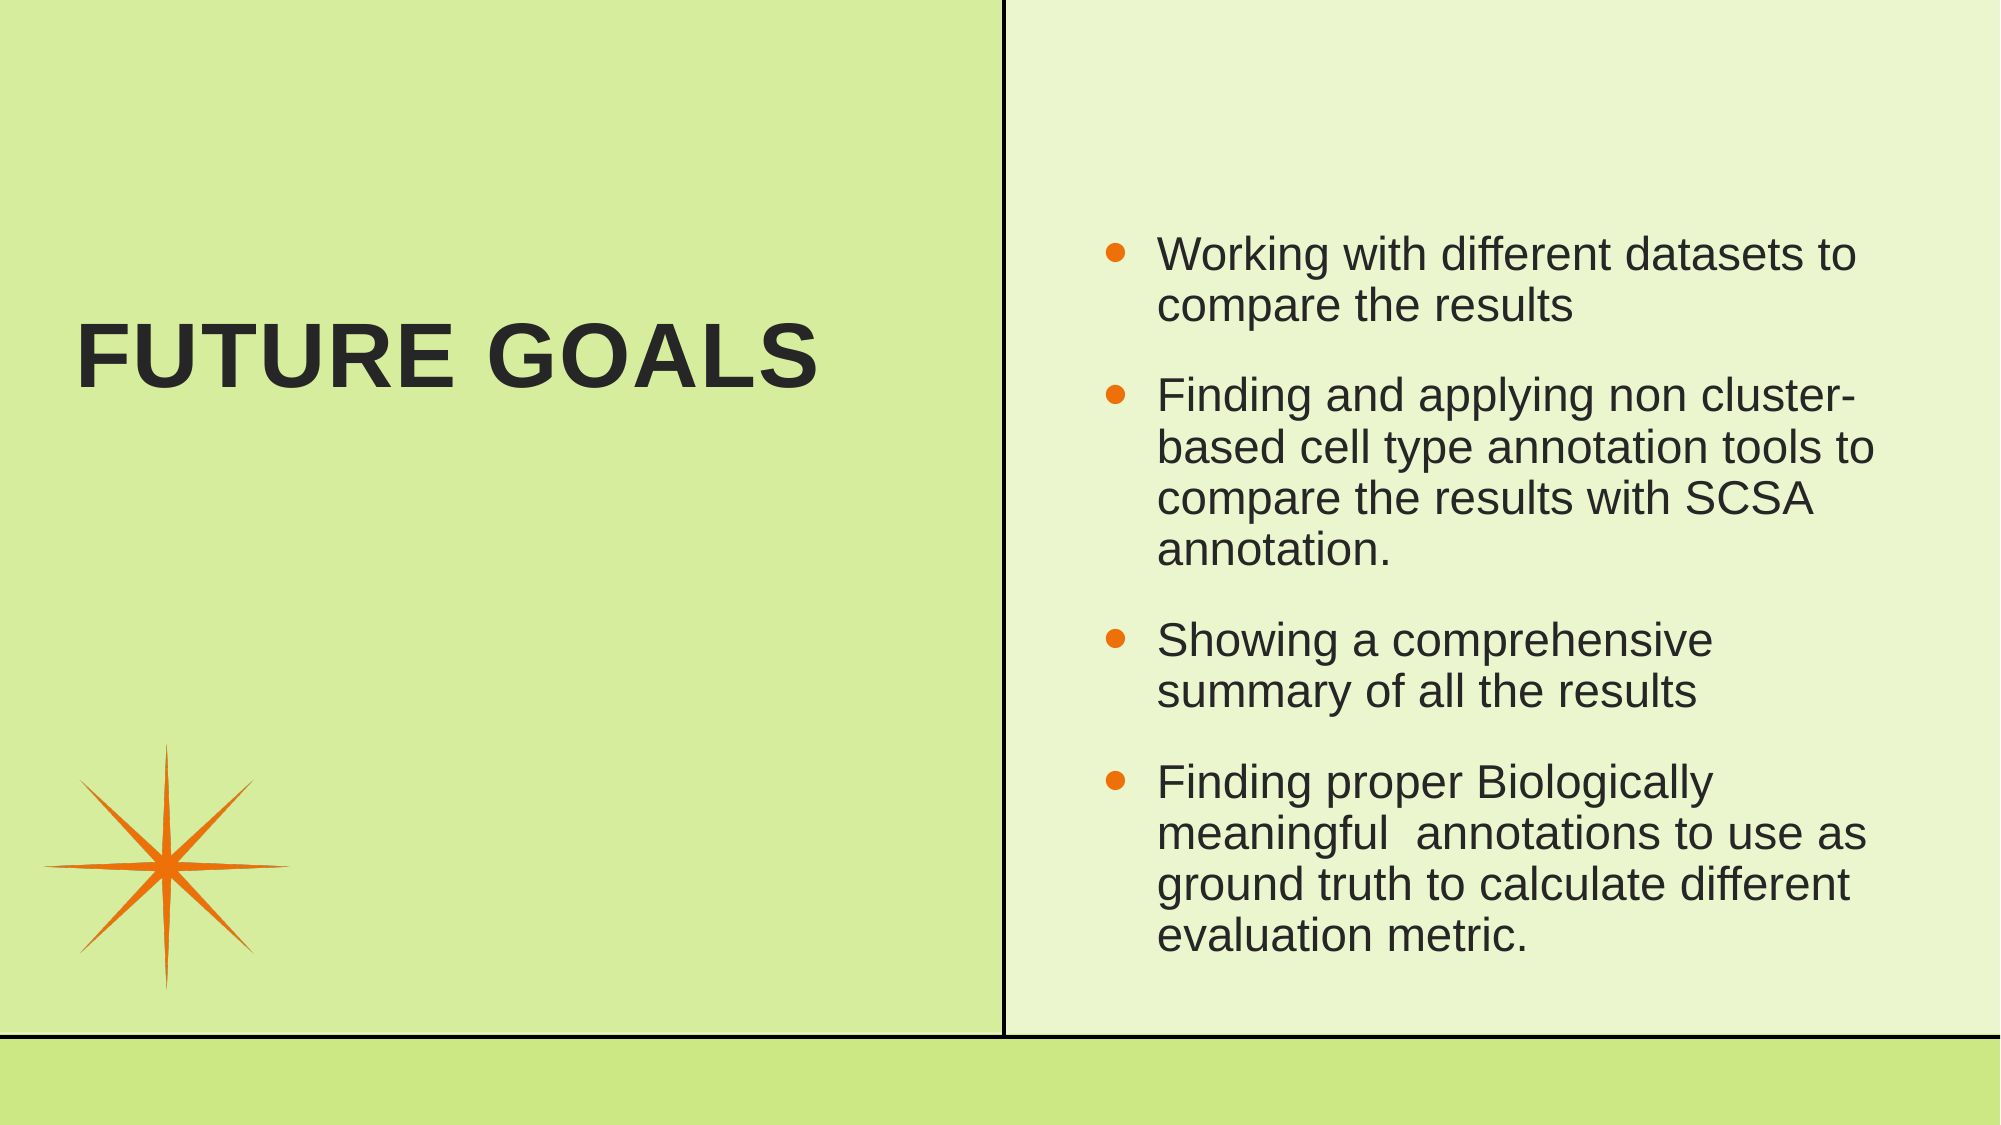

# Future Goals

Working with different datasets to compare the results
Finding and applying non cluster-based cell type annotation tools to compare the results with SCSA annotation.
Showing a comprehensive summary of all the results
Finding proper Biologically meaningful  annotations to use as ground truth to calculate different evaluation metric.